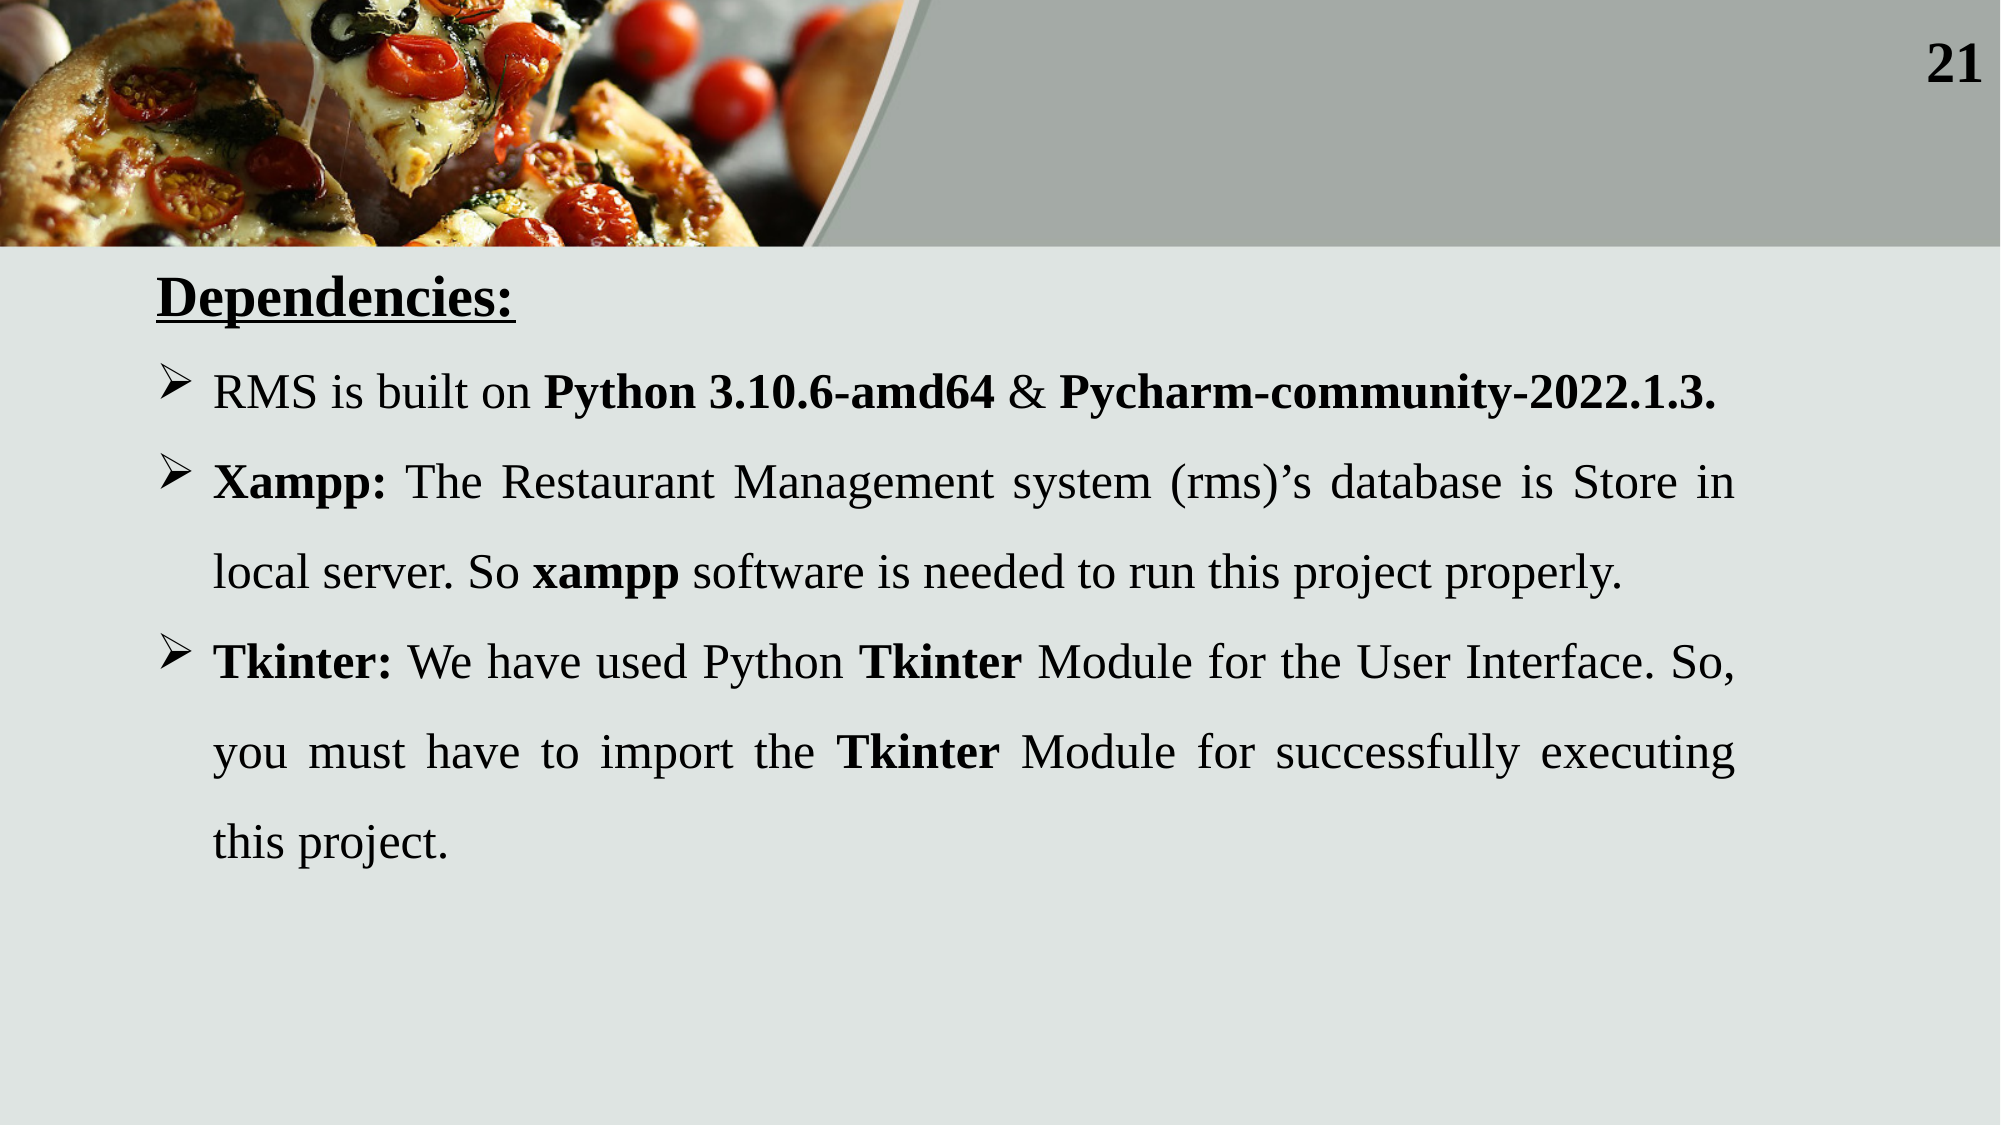

21
Dependencies:
RMS is built on Python 3.10.6-amd64 & Pycharm-community-2022.1.3.
Xampp: The Restaurant Management system (rms)’s database is Store in local server. So xampp software is needed to run this project properly.
Tkinter: We have used Python Tkinter Module for the User Interface. So, you must have to import the Tkinter Module for successfully executing this project.